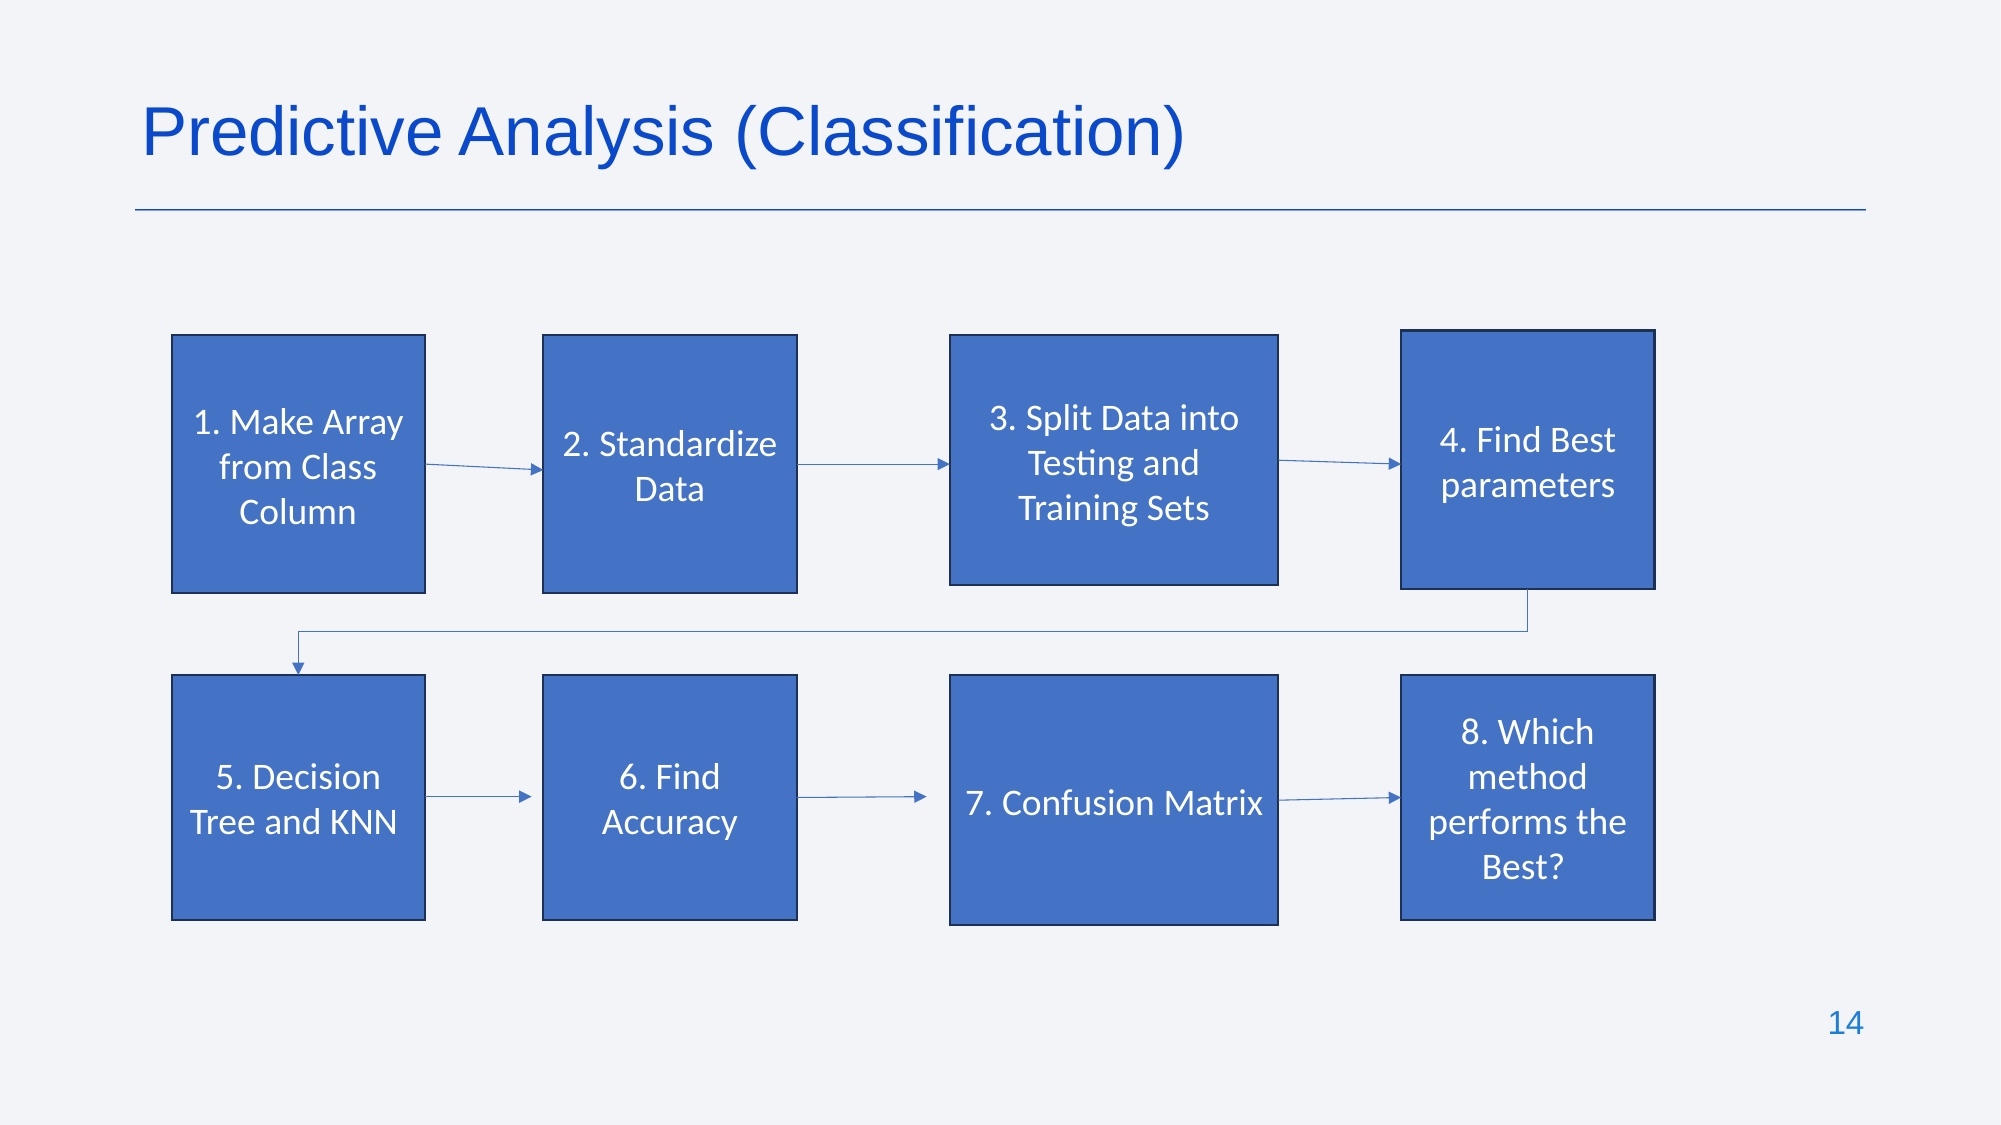

Predictive Analysis (Classification)
4. Find Best parameters
3. Split Data into Testing and Training Sets
1. Make Array from Class Column
2. Standardize Data
5. Decision Tree and KNN
6. Find Accuracy
7. Confusion Matrix
8. Which method performs the Best?
14